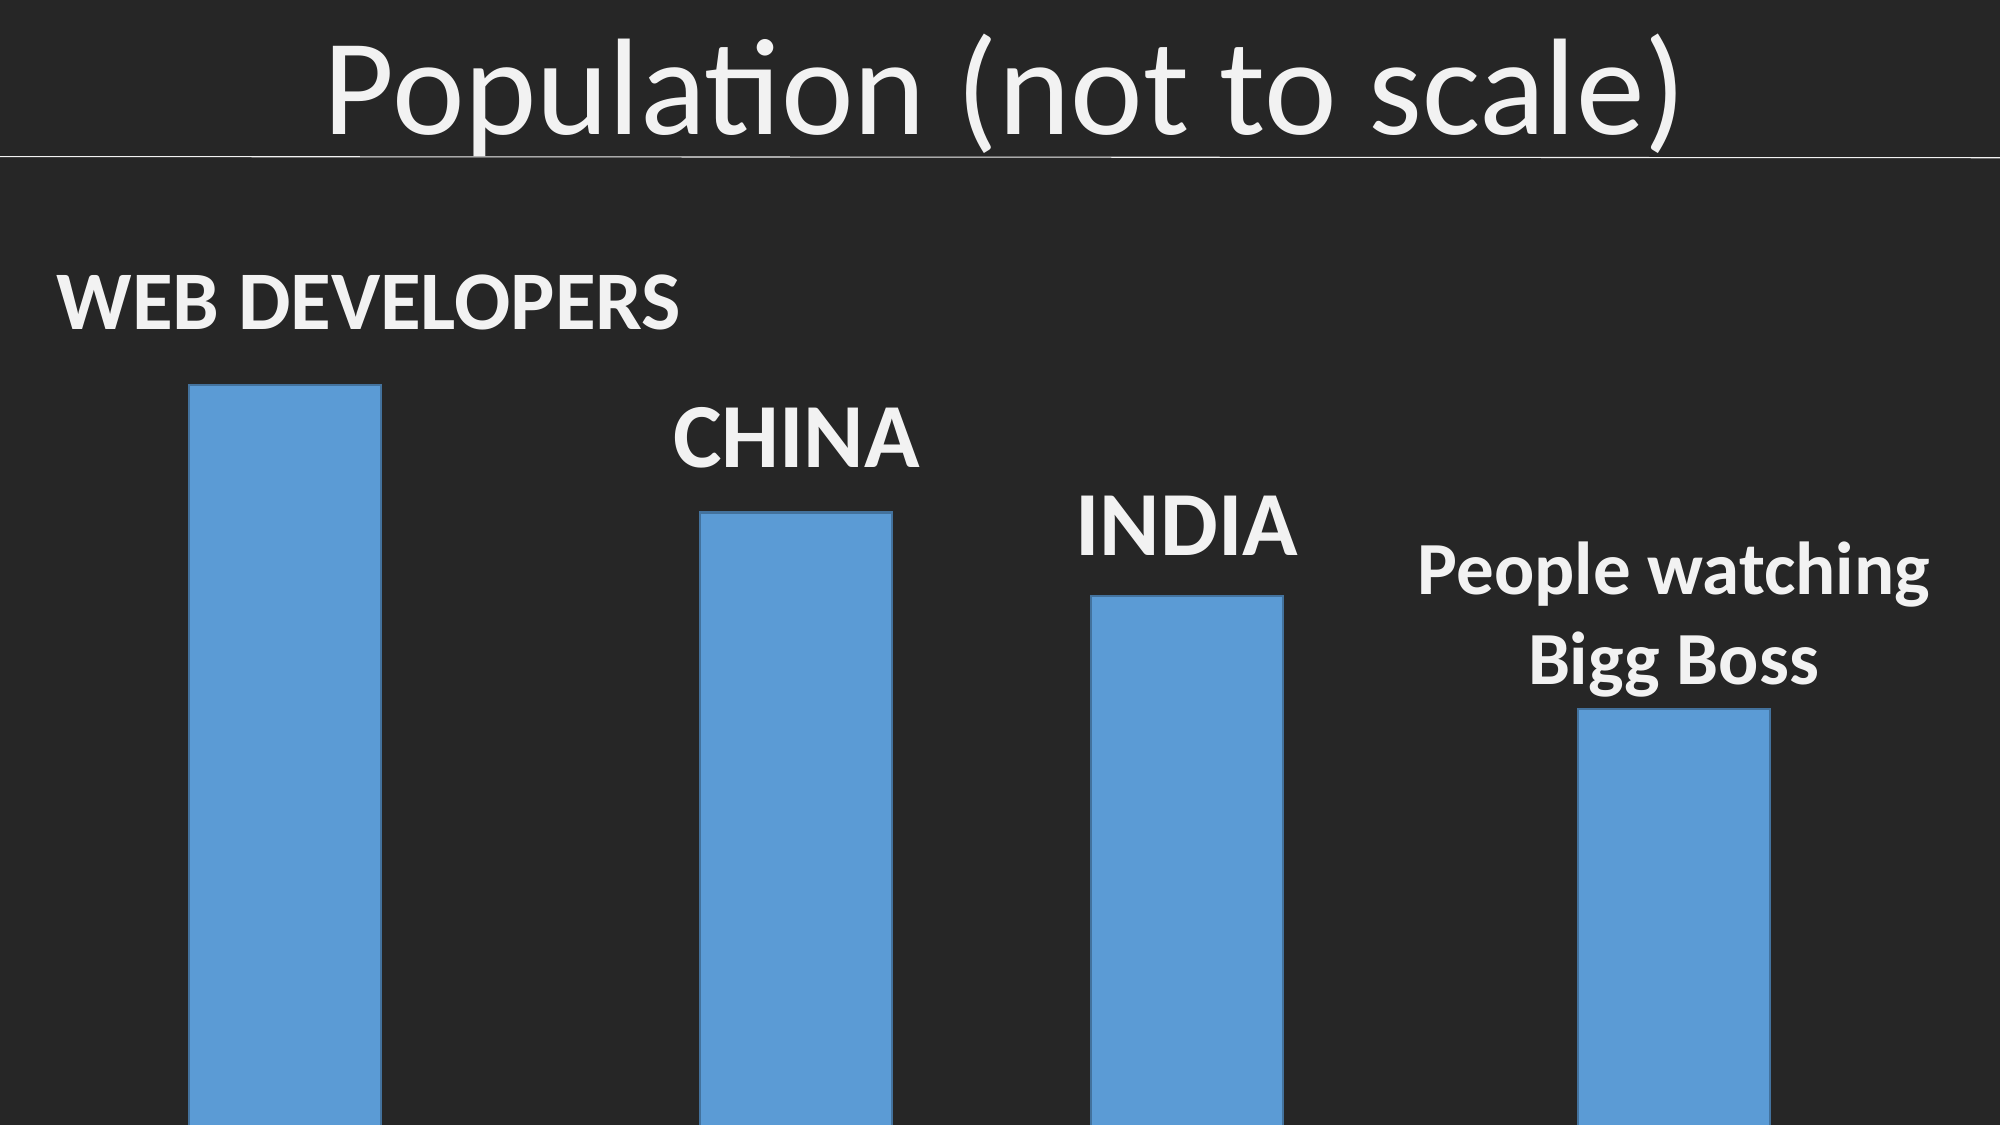

Population (not to scale)
WEB DEVELOPERS
CHINA

INDIA

People watching
Bigg Boss